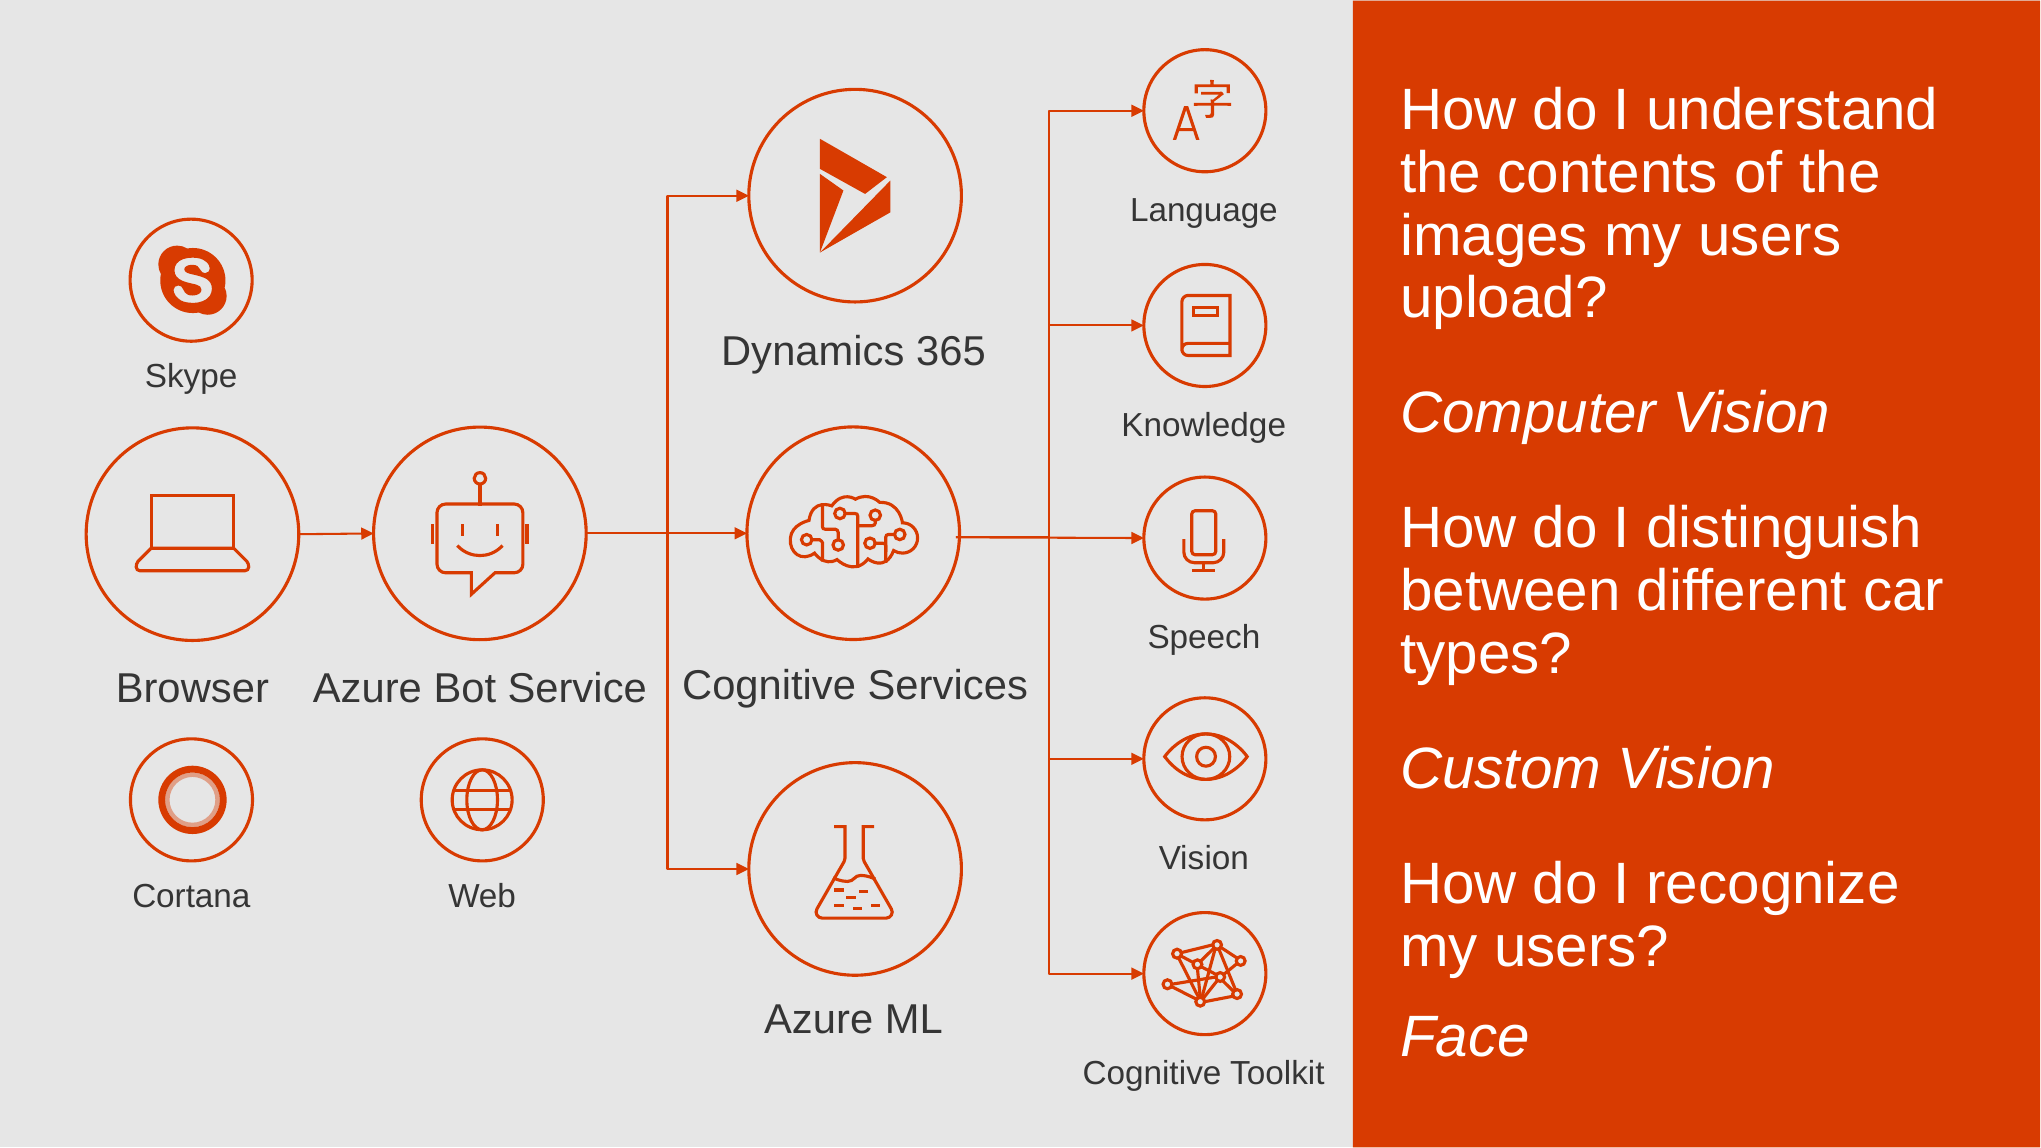

How do I understand the contents of the images my users upload?

Computer Vision

How do I distinguish between different car types?

Custom Vision

How do I recognize my users?
Face

Language

Knowledge

Dynamics 365
Skype

Speech

Cognitive Services
Browser
Azure Bot Service

Vision

Cortana
Web

Cognitive Toolkit

Azure ML